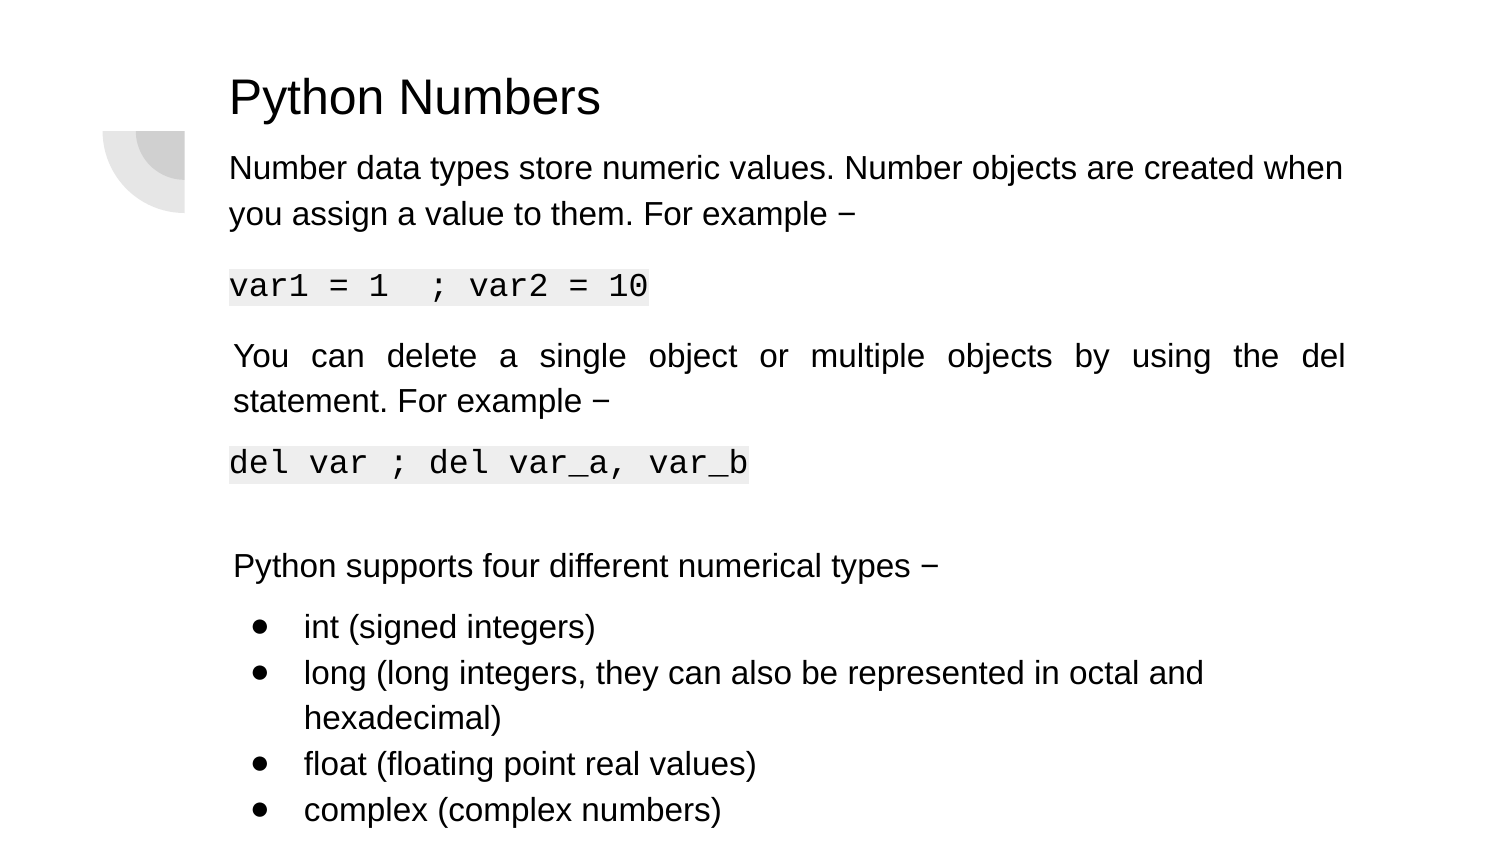

# Python Numbers

Number data types store numeric values. Number objects are created when you assign a value to them. For example −
var1 = 1  ; var2 = 10
You can delete a single object or multiple objects by using the del statement. For example −
del var ; del var_a, var_b

Python supports four different numerical types −
int (signed integers)
long (long integers, they can also be represented in octal and hexadecimal)
float (floating point real values)
complex (complex numbers)